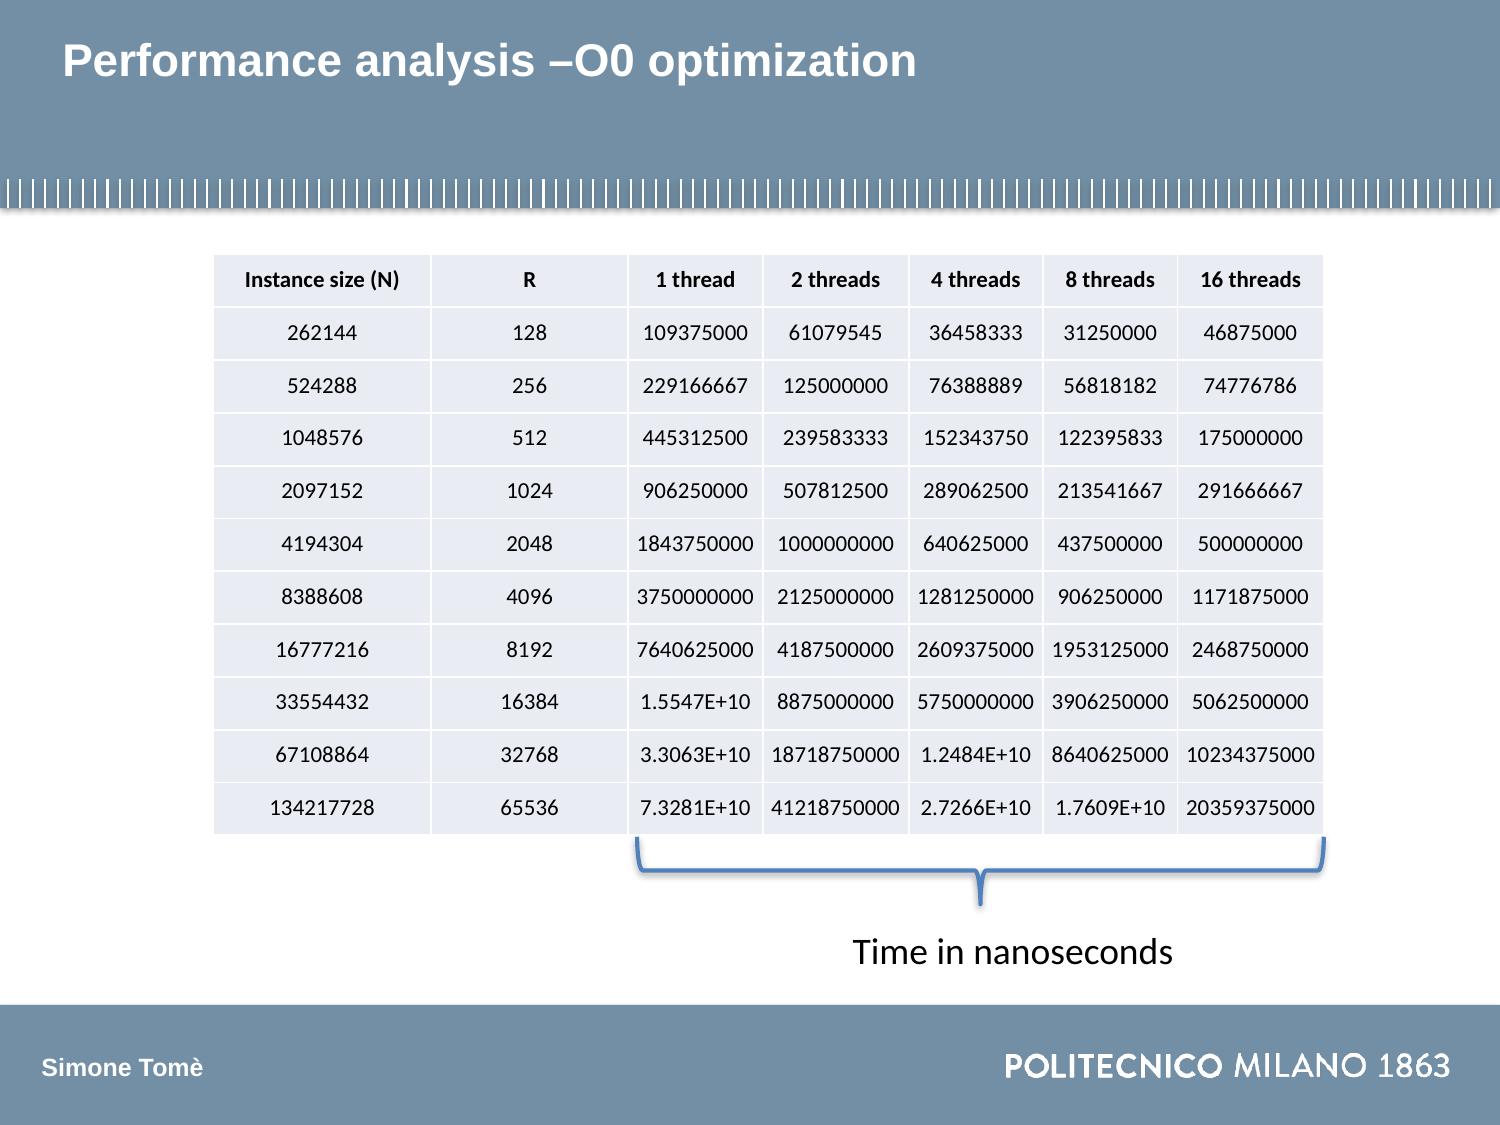

# Performance analysis –O0 optimization
| Instance size (N) | R | 1 thread | 2 threads | 4 threads | 8 threads | 16 threads |
| --- | --- | --- | --- | --- | --- | --- |
| 262144 | 128 | 109375000 | 61079545 | 36458333 | 31250000 | 46875000 |
| 524288 | 256 | 229166667 | 125000000 | 76388889 | 56818182 | 74776786 |
| 1048576 | 512 | 445312500 | 239583333 | 152343750 | 122395833 | 175000000 |
| 2097152 | 1024 | 906250000 | 507812500 | 289062500 | 213541667 | 291666667 |
| 4194304 | 2048 | 1843750000 | 1000000000 | 640625000 | 437500000 | 500000000 |
| 8388608 | 4096 | 3750000000 | 2125000000 | 1281250000 | 906250000 | 1171875000 |
| 16777216 | 8192 | 7640625000 | 4187500000 | 2609375000 | 1953125000 | 2468750000 |
| 33554432 | 16384 | 1.5547E+10 | 8875000000 | 5750000000 | 3906250000 | 5062500000 |
| 67108864 | 32768 | 3.3063E+10 | 18718750000 | 1.2484E+10 | 8640625000 | 10234375000 |
| 134217728 | 65536 | 7.3281E+10 | 41218750000 | 2.7266E+10 | 1.7609E+10 | 20359375000 |

Time in nanoseconds